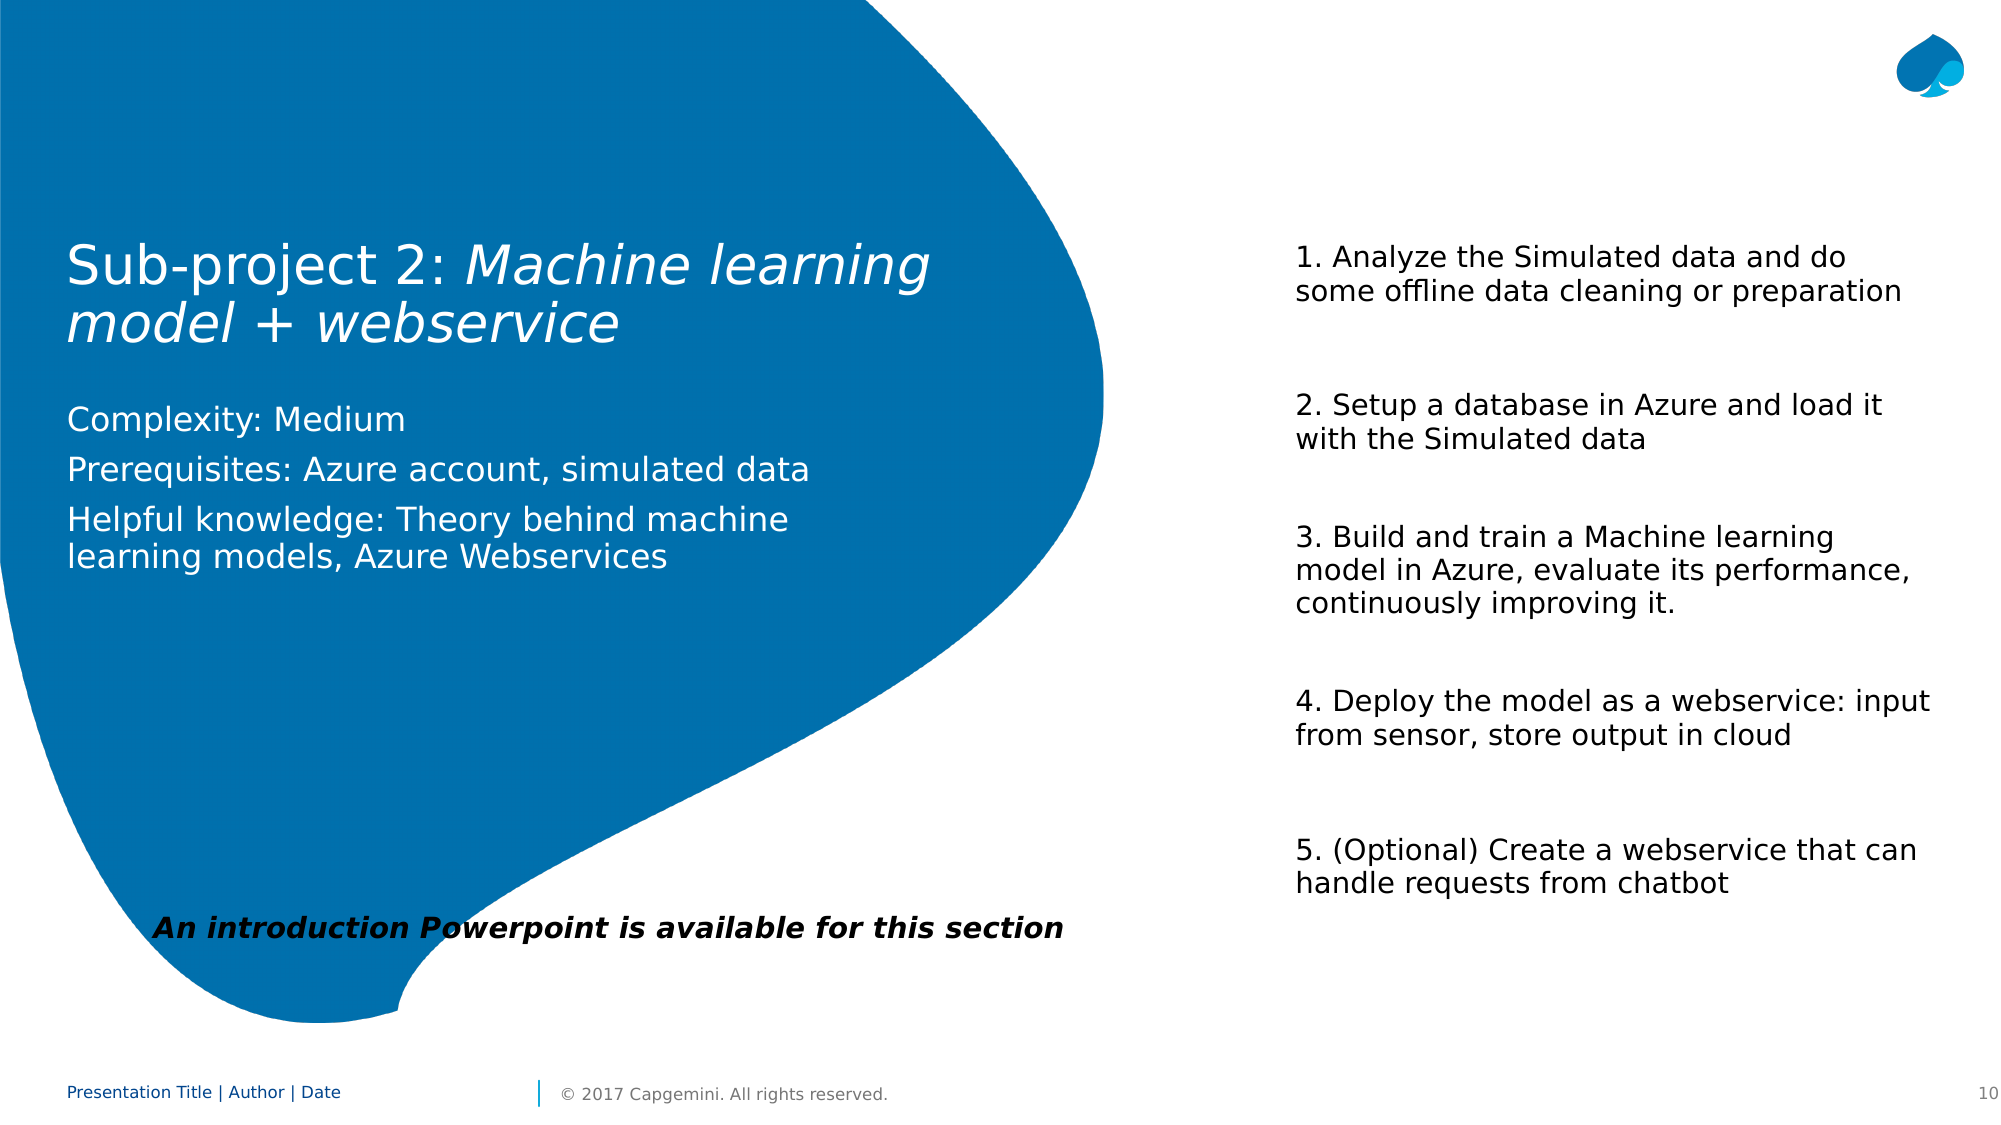

1. Analyze the Simulated data and do some offline data cleaning or preparation
# Sub-project 2: Machine learning model + webservice
2. Setup a database in Azure and load it with the Simulated data
Complexity: Medium
Prerequisites: Azure account, simulated data
Helpful knowledge: Theory behind machine learning models, Azure Webservices
3. Build and train a Machine learning model in Azure, evaluate its performance, continuously improving it.
4. Deploy the model as a webservice: input from sensor, store output in cloud
5. (Optional) Create a webservice that can handle requests from chatbot
An introduction Powerpoint is available for this section